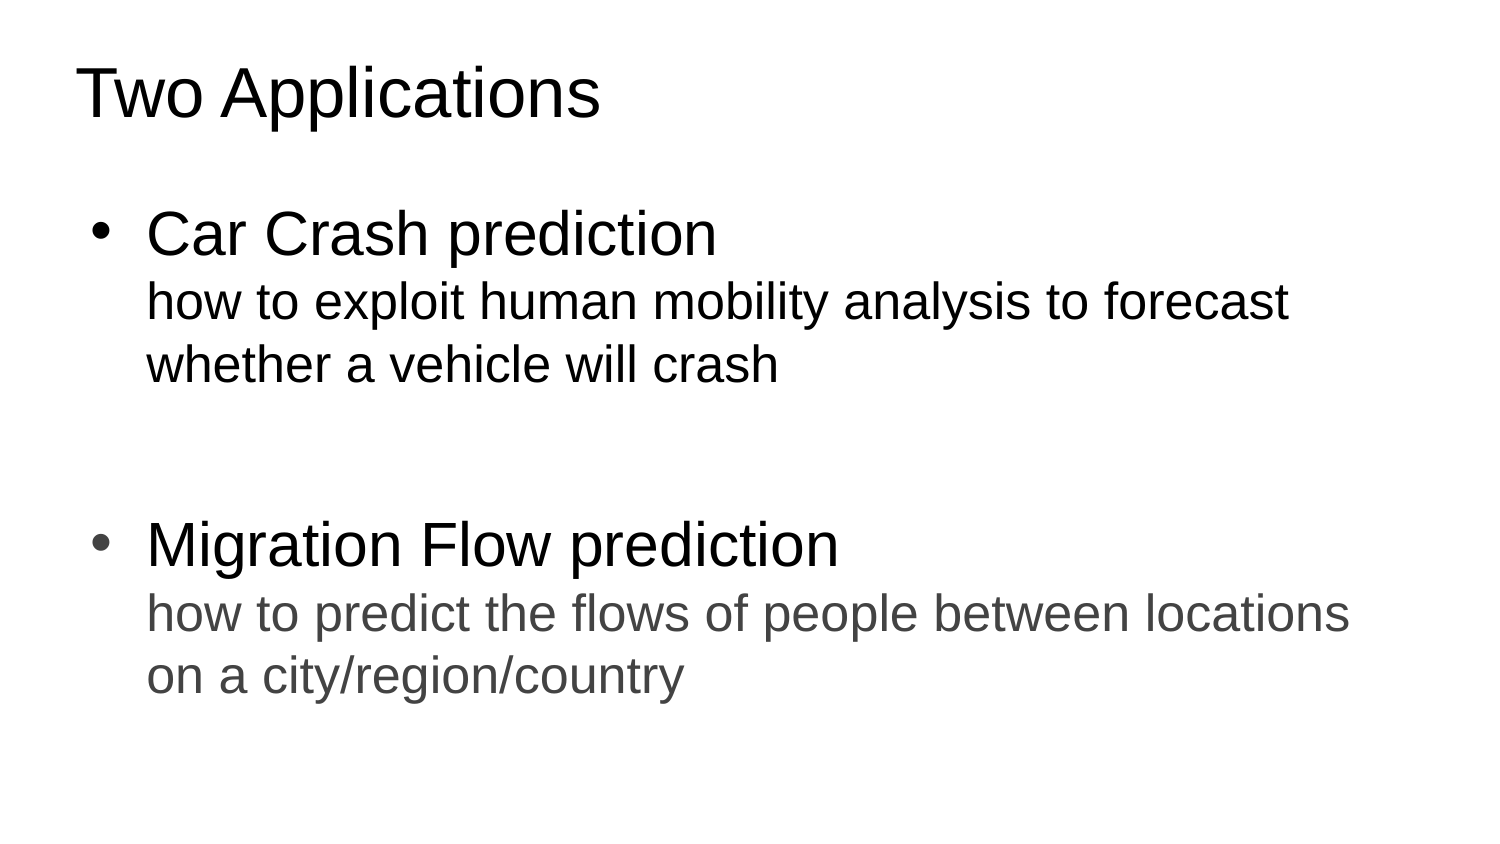

Two Applications
Car Crash prediction
how to exploit human mobility analysis to forecast whether a vehicle will crash

Migration Flow prediction
how to predict the flows of people between locations on a city/region/country